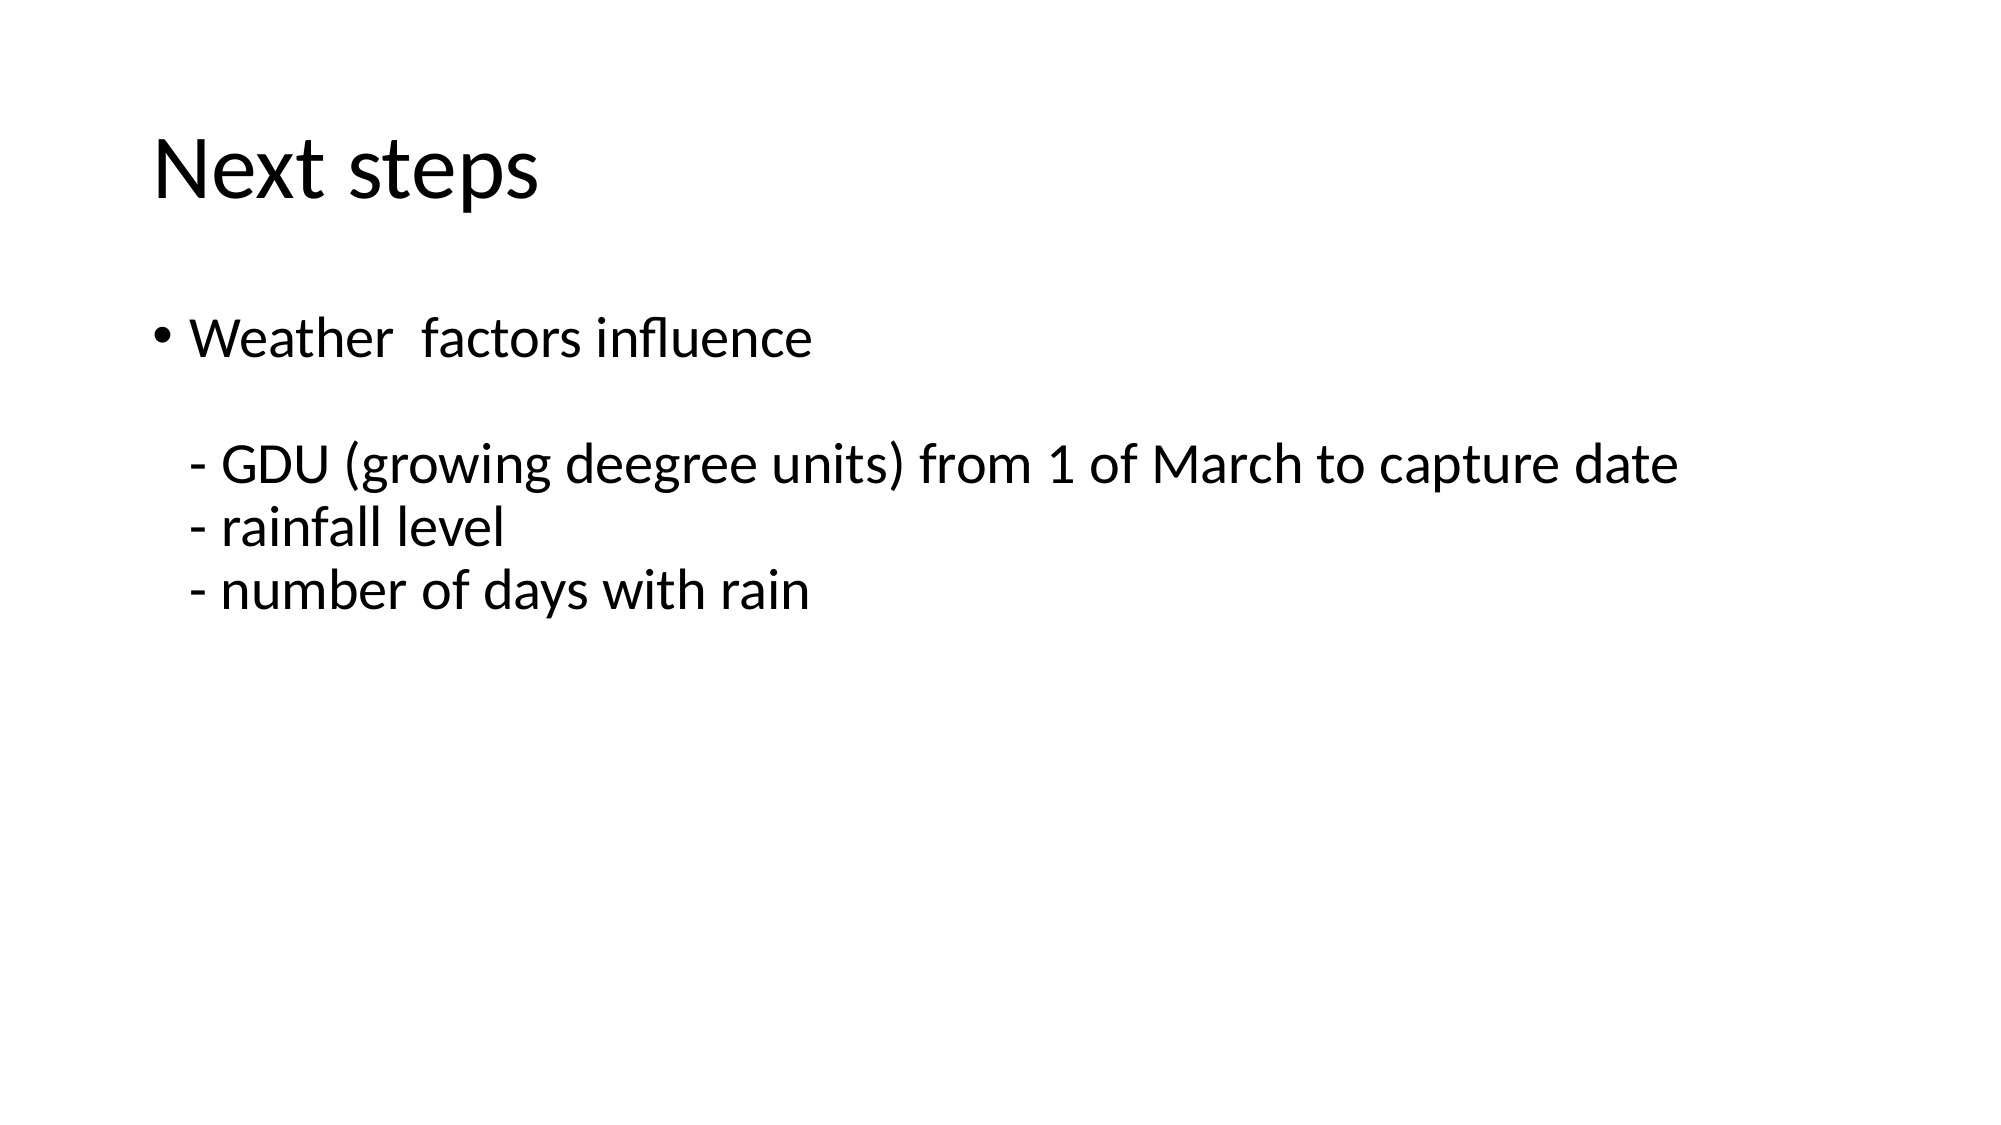

# Next steps
Weather  factors influence
- GDU (growing deegree units) from 1 of March to capture date
- rainfall level
- number of days with rain